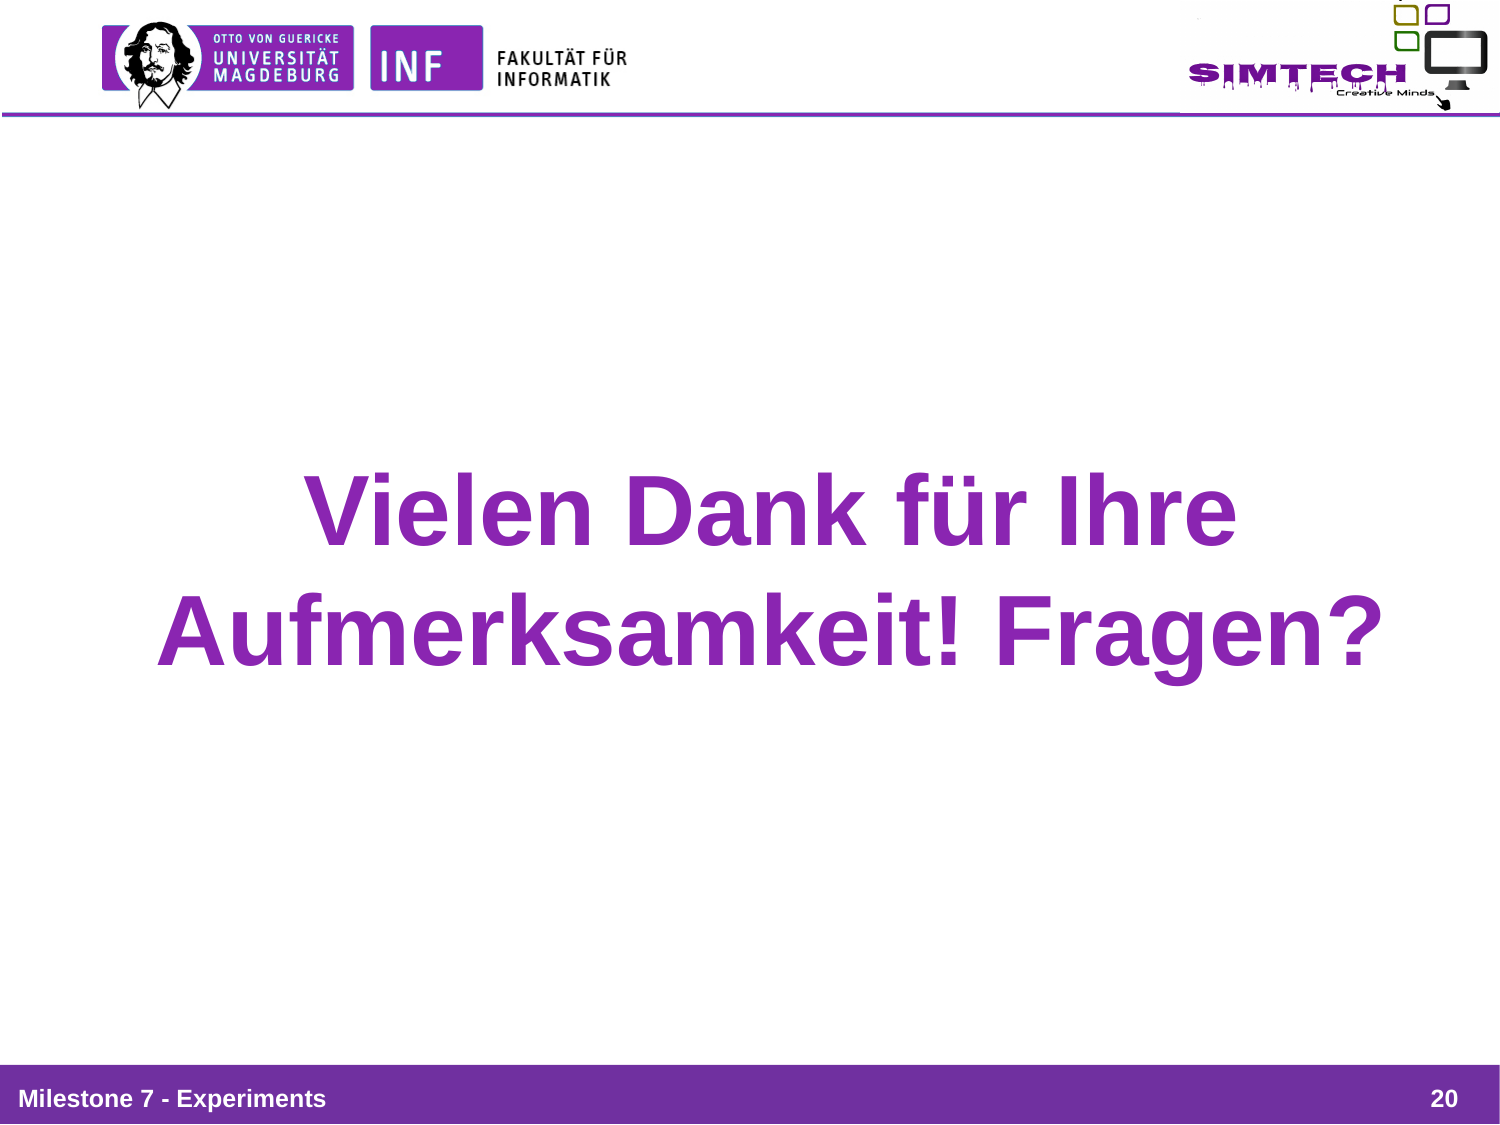

# Vielen Dank für Ihre Aufmerksamkeit! Fragen?
Milestone 7 - Experiments